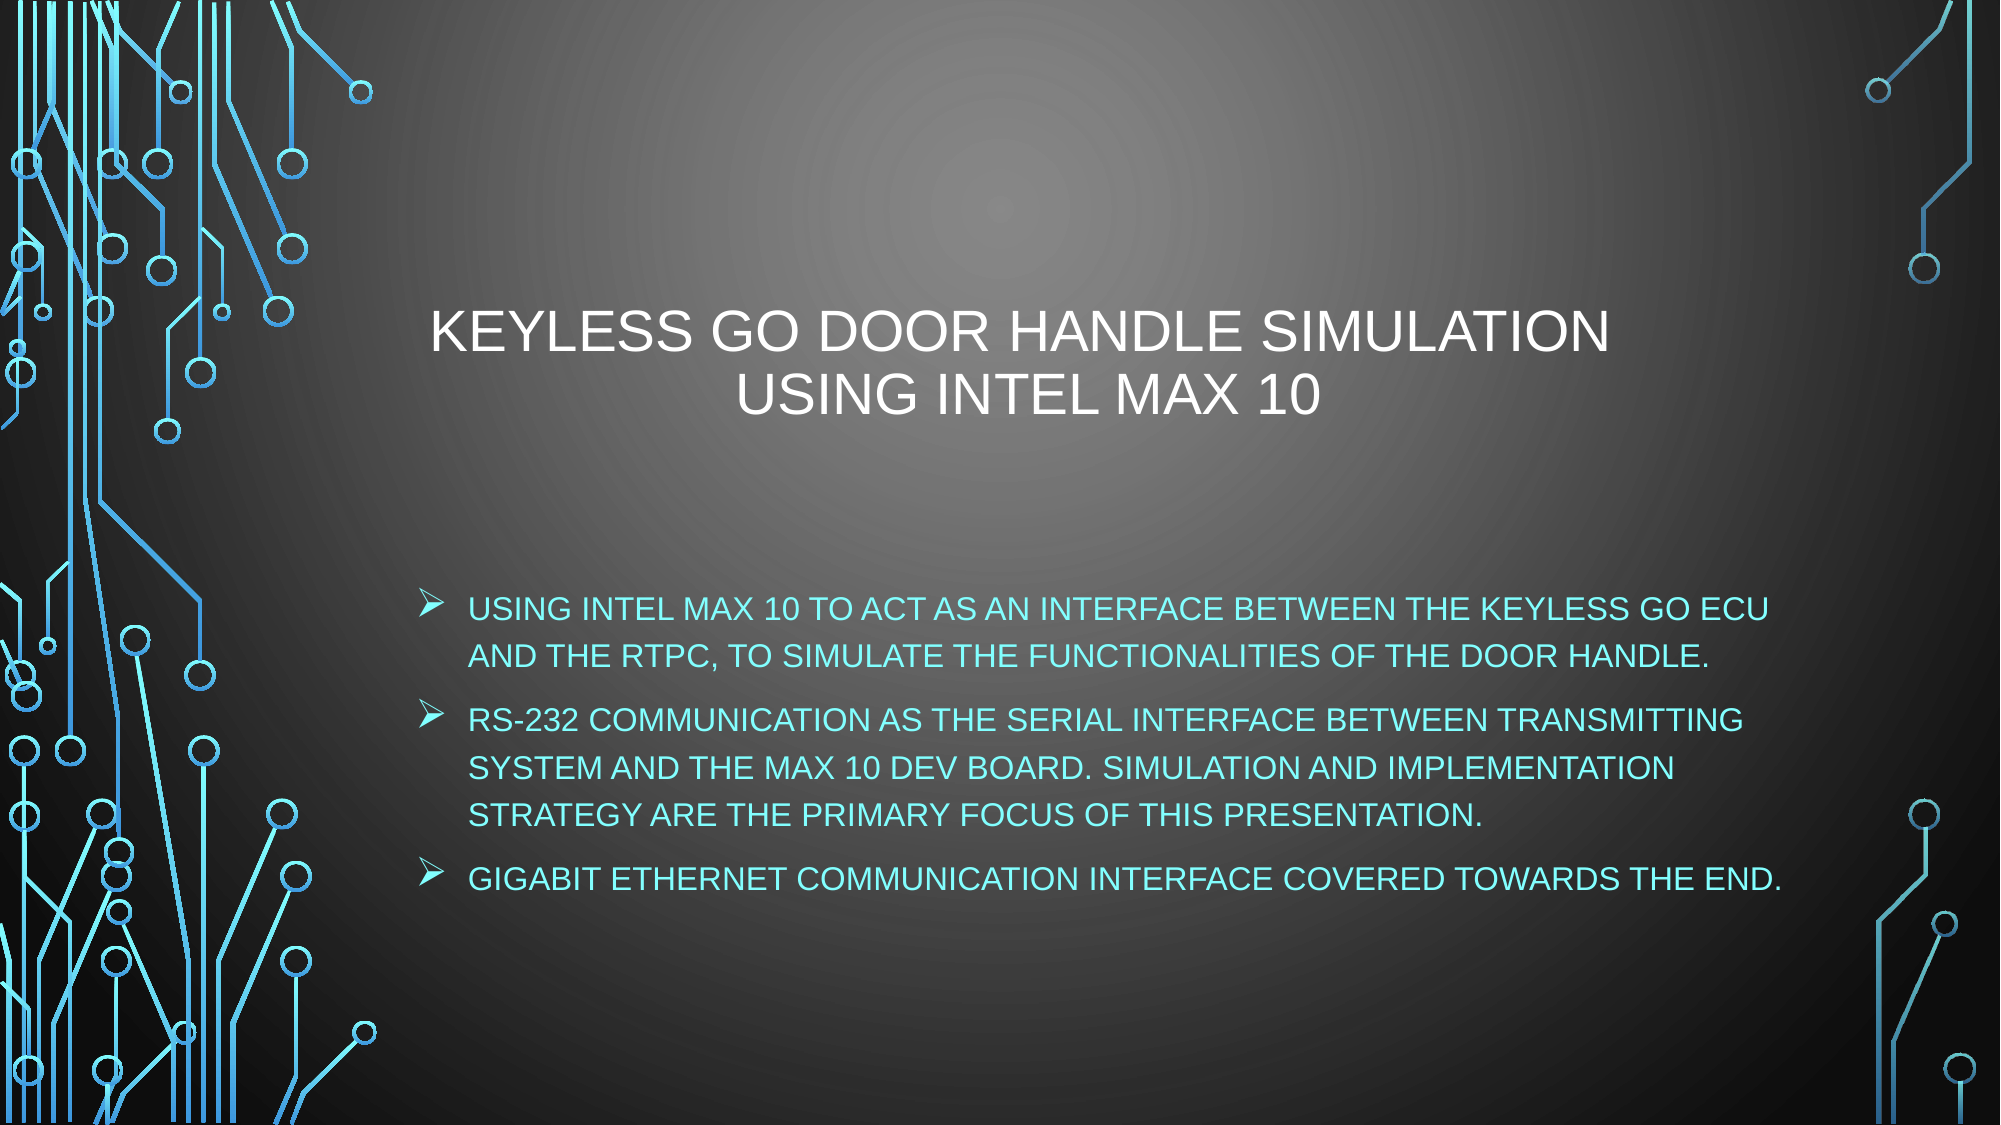

# Keyless go Door handle simulation using INTEL max 10
Using Intel max 10 to act as an interface between the Keyless go ECU and the RTPC, TO SIMULATE THE FUNCTIONALITIES OF THE DOOR HANDLE.
RS-232 COMMUNICATION AS THE SERIAL INTERFACE BETWEEN TRANSMITTING SYSTEM AND THE MAX 10 DEV BOARD. Simulation and implementation strategy are the primary focus of this presentation.
gigabit Ethernet communication interface covered towards the end.